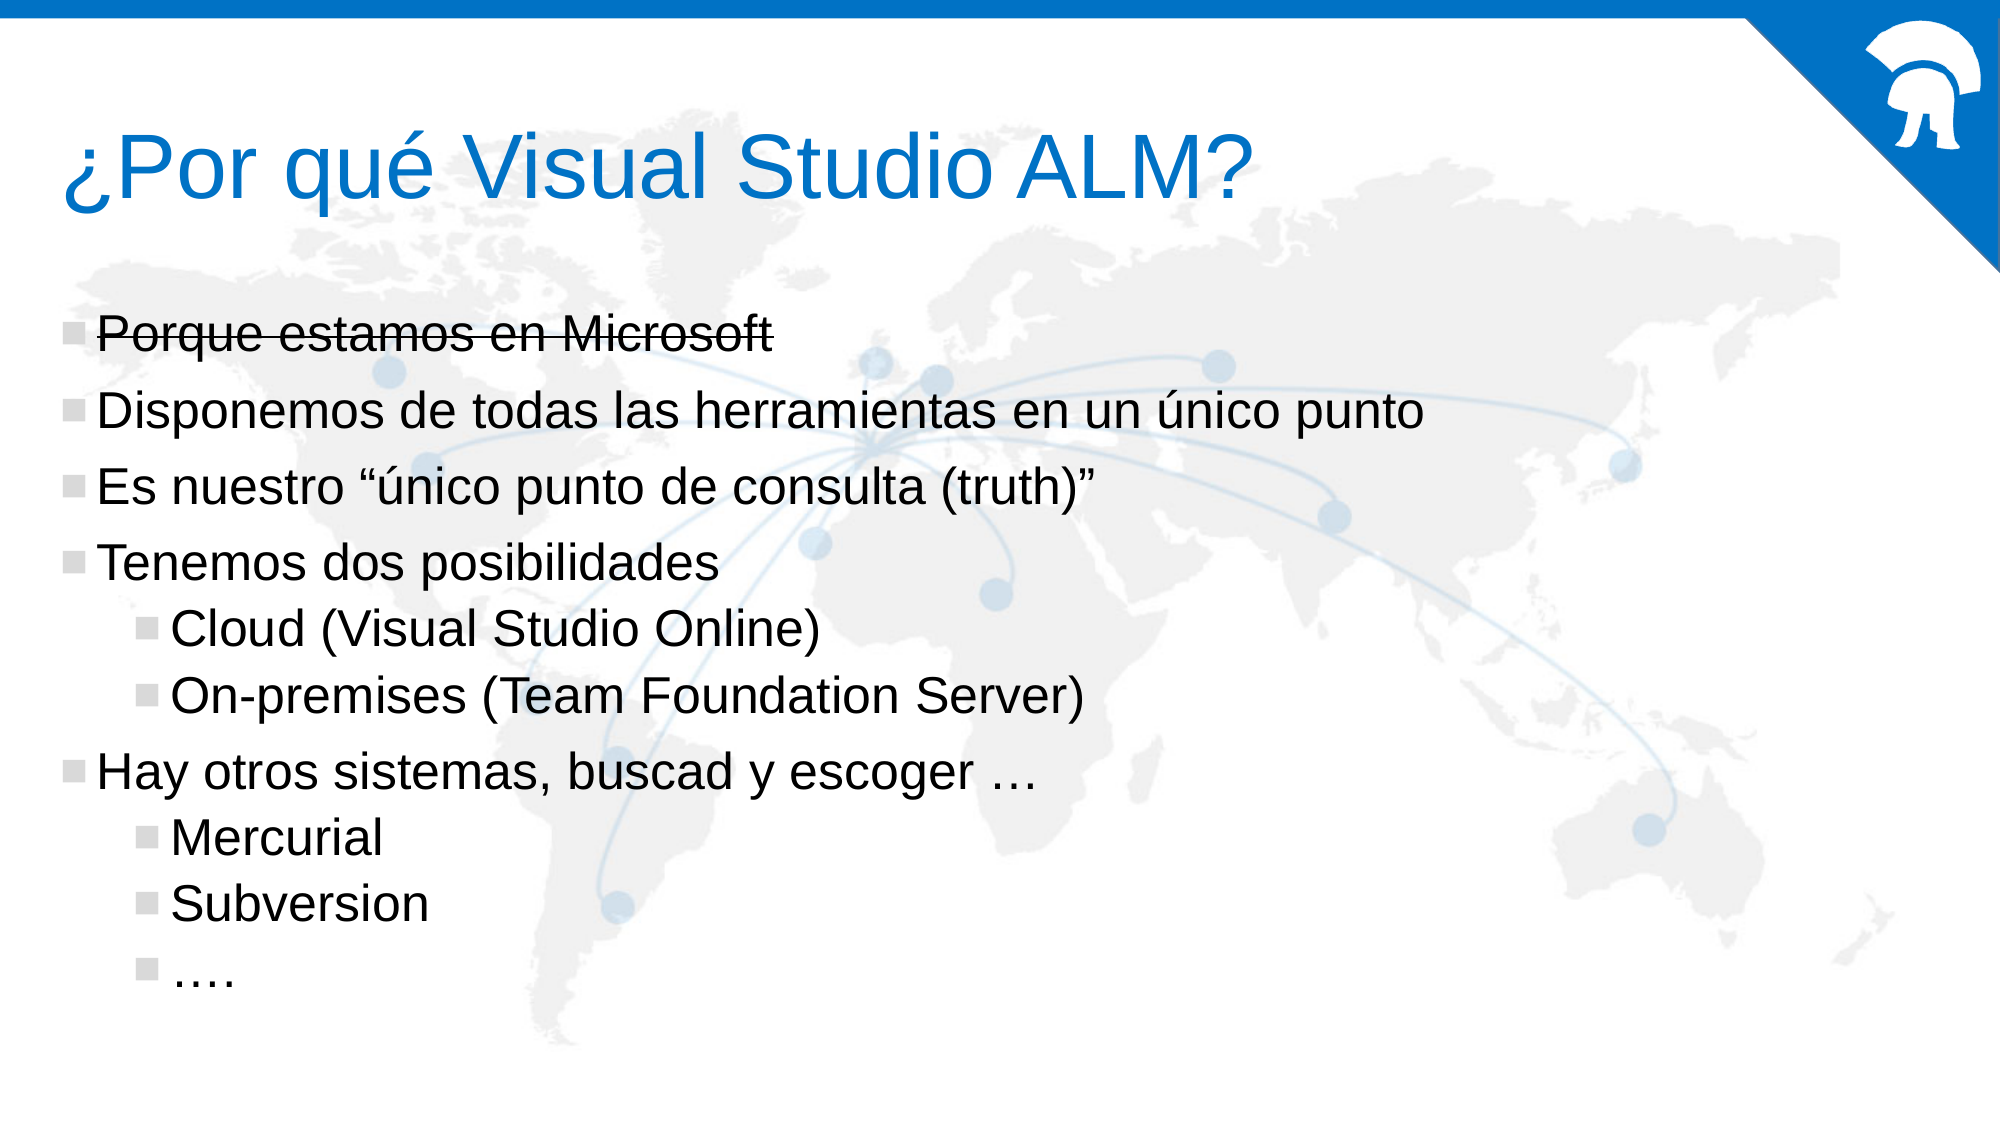

# ¿Por qué Visual Studio ALM?
Porque estamos en Microsoft
Disponemos de todas las herramientas en un único punto
Es nuestro “único punto de consulta (truth)”
Tenemos dos posibilidades
Cloud (Visual Studio Online)
On-premises (Team Foundation Server)
Hay otros sistemas, buscad y escoger …
Mercurial
Subversion
….